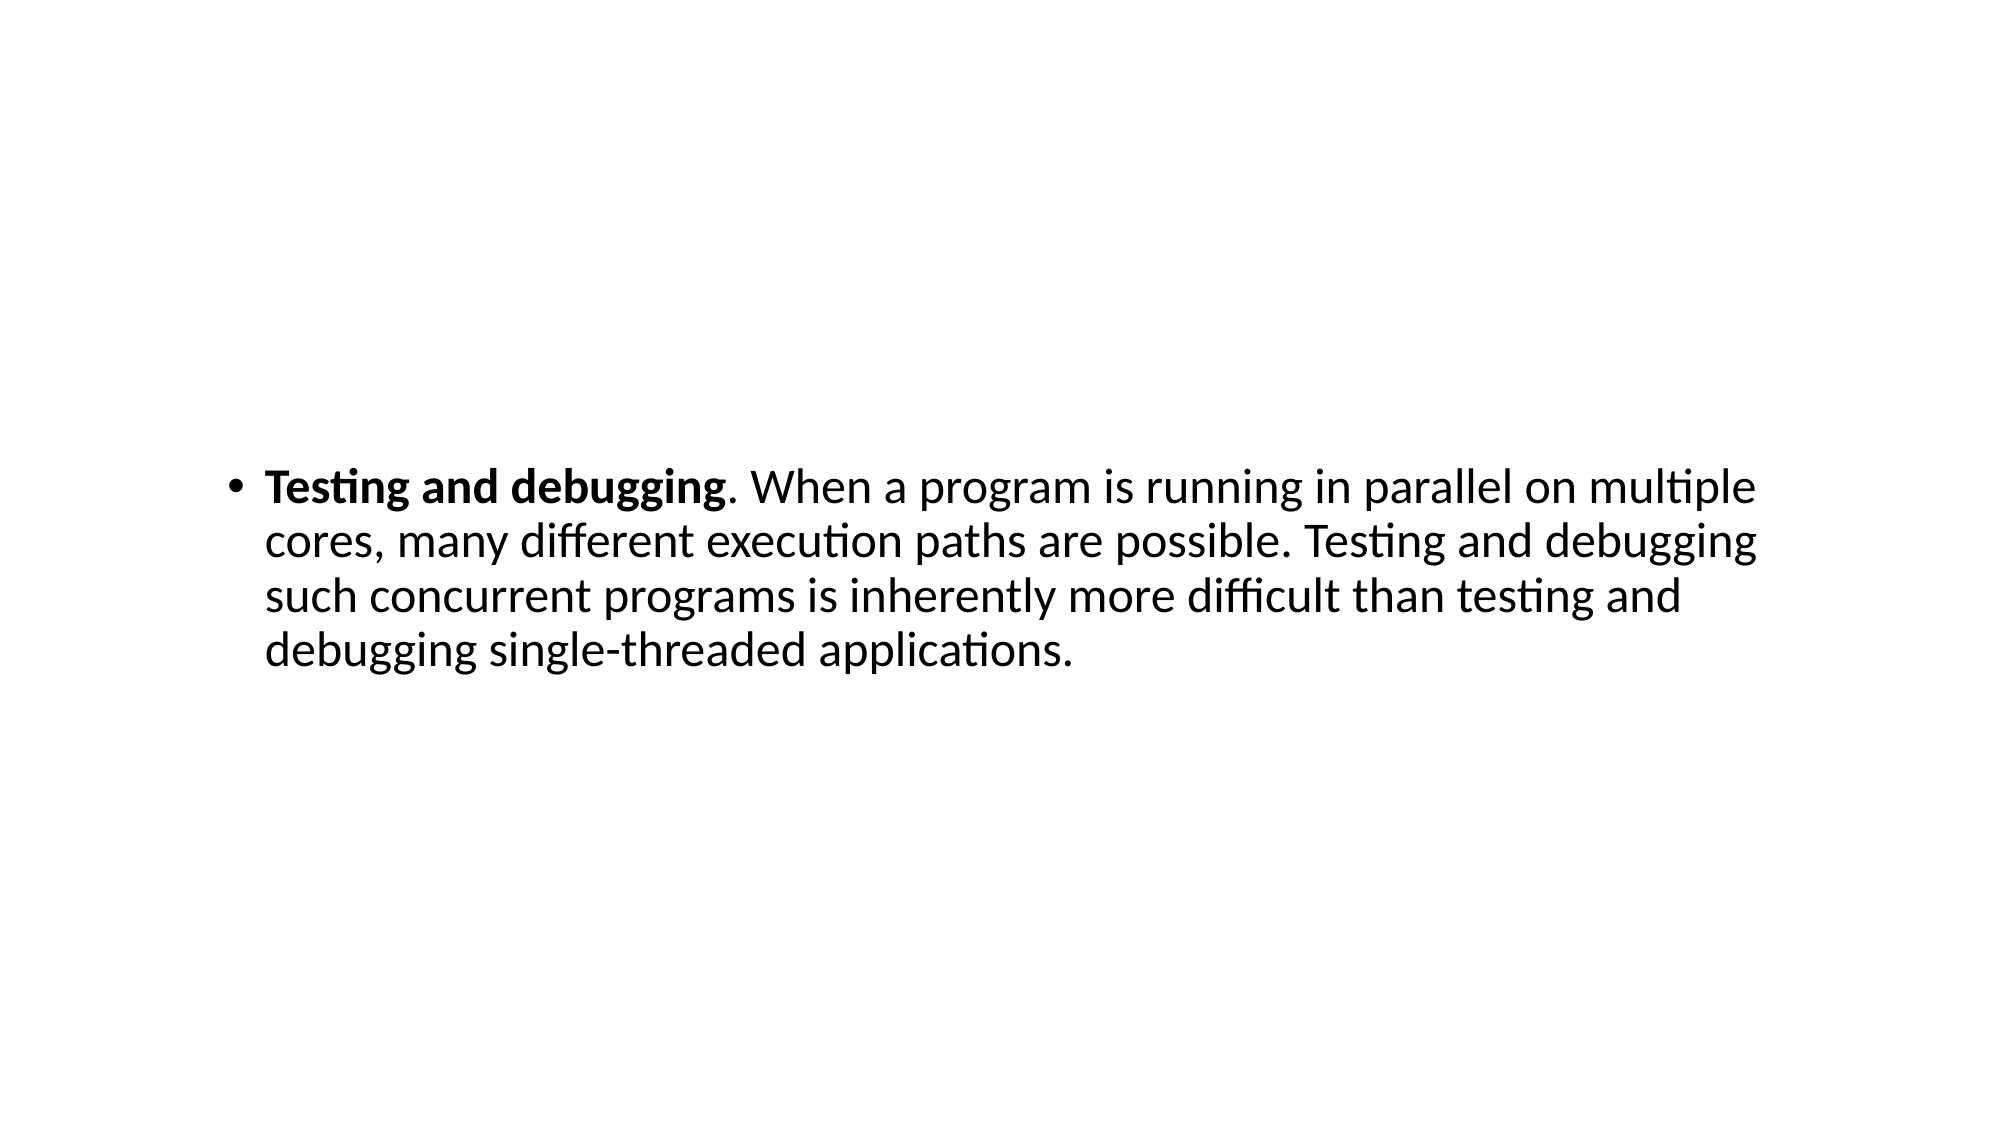

#

Testing and debugging. When a program is running in parallel on multiple cores, many different execution paths are possible. Testing and debugging such concurrent programs is inherently more difficult than testing and debugging single-threaded applications.